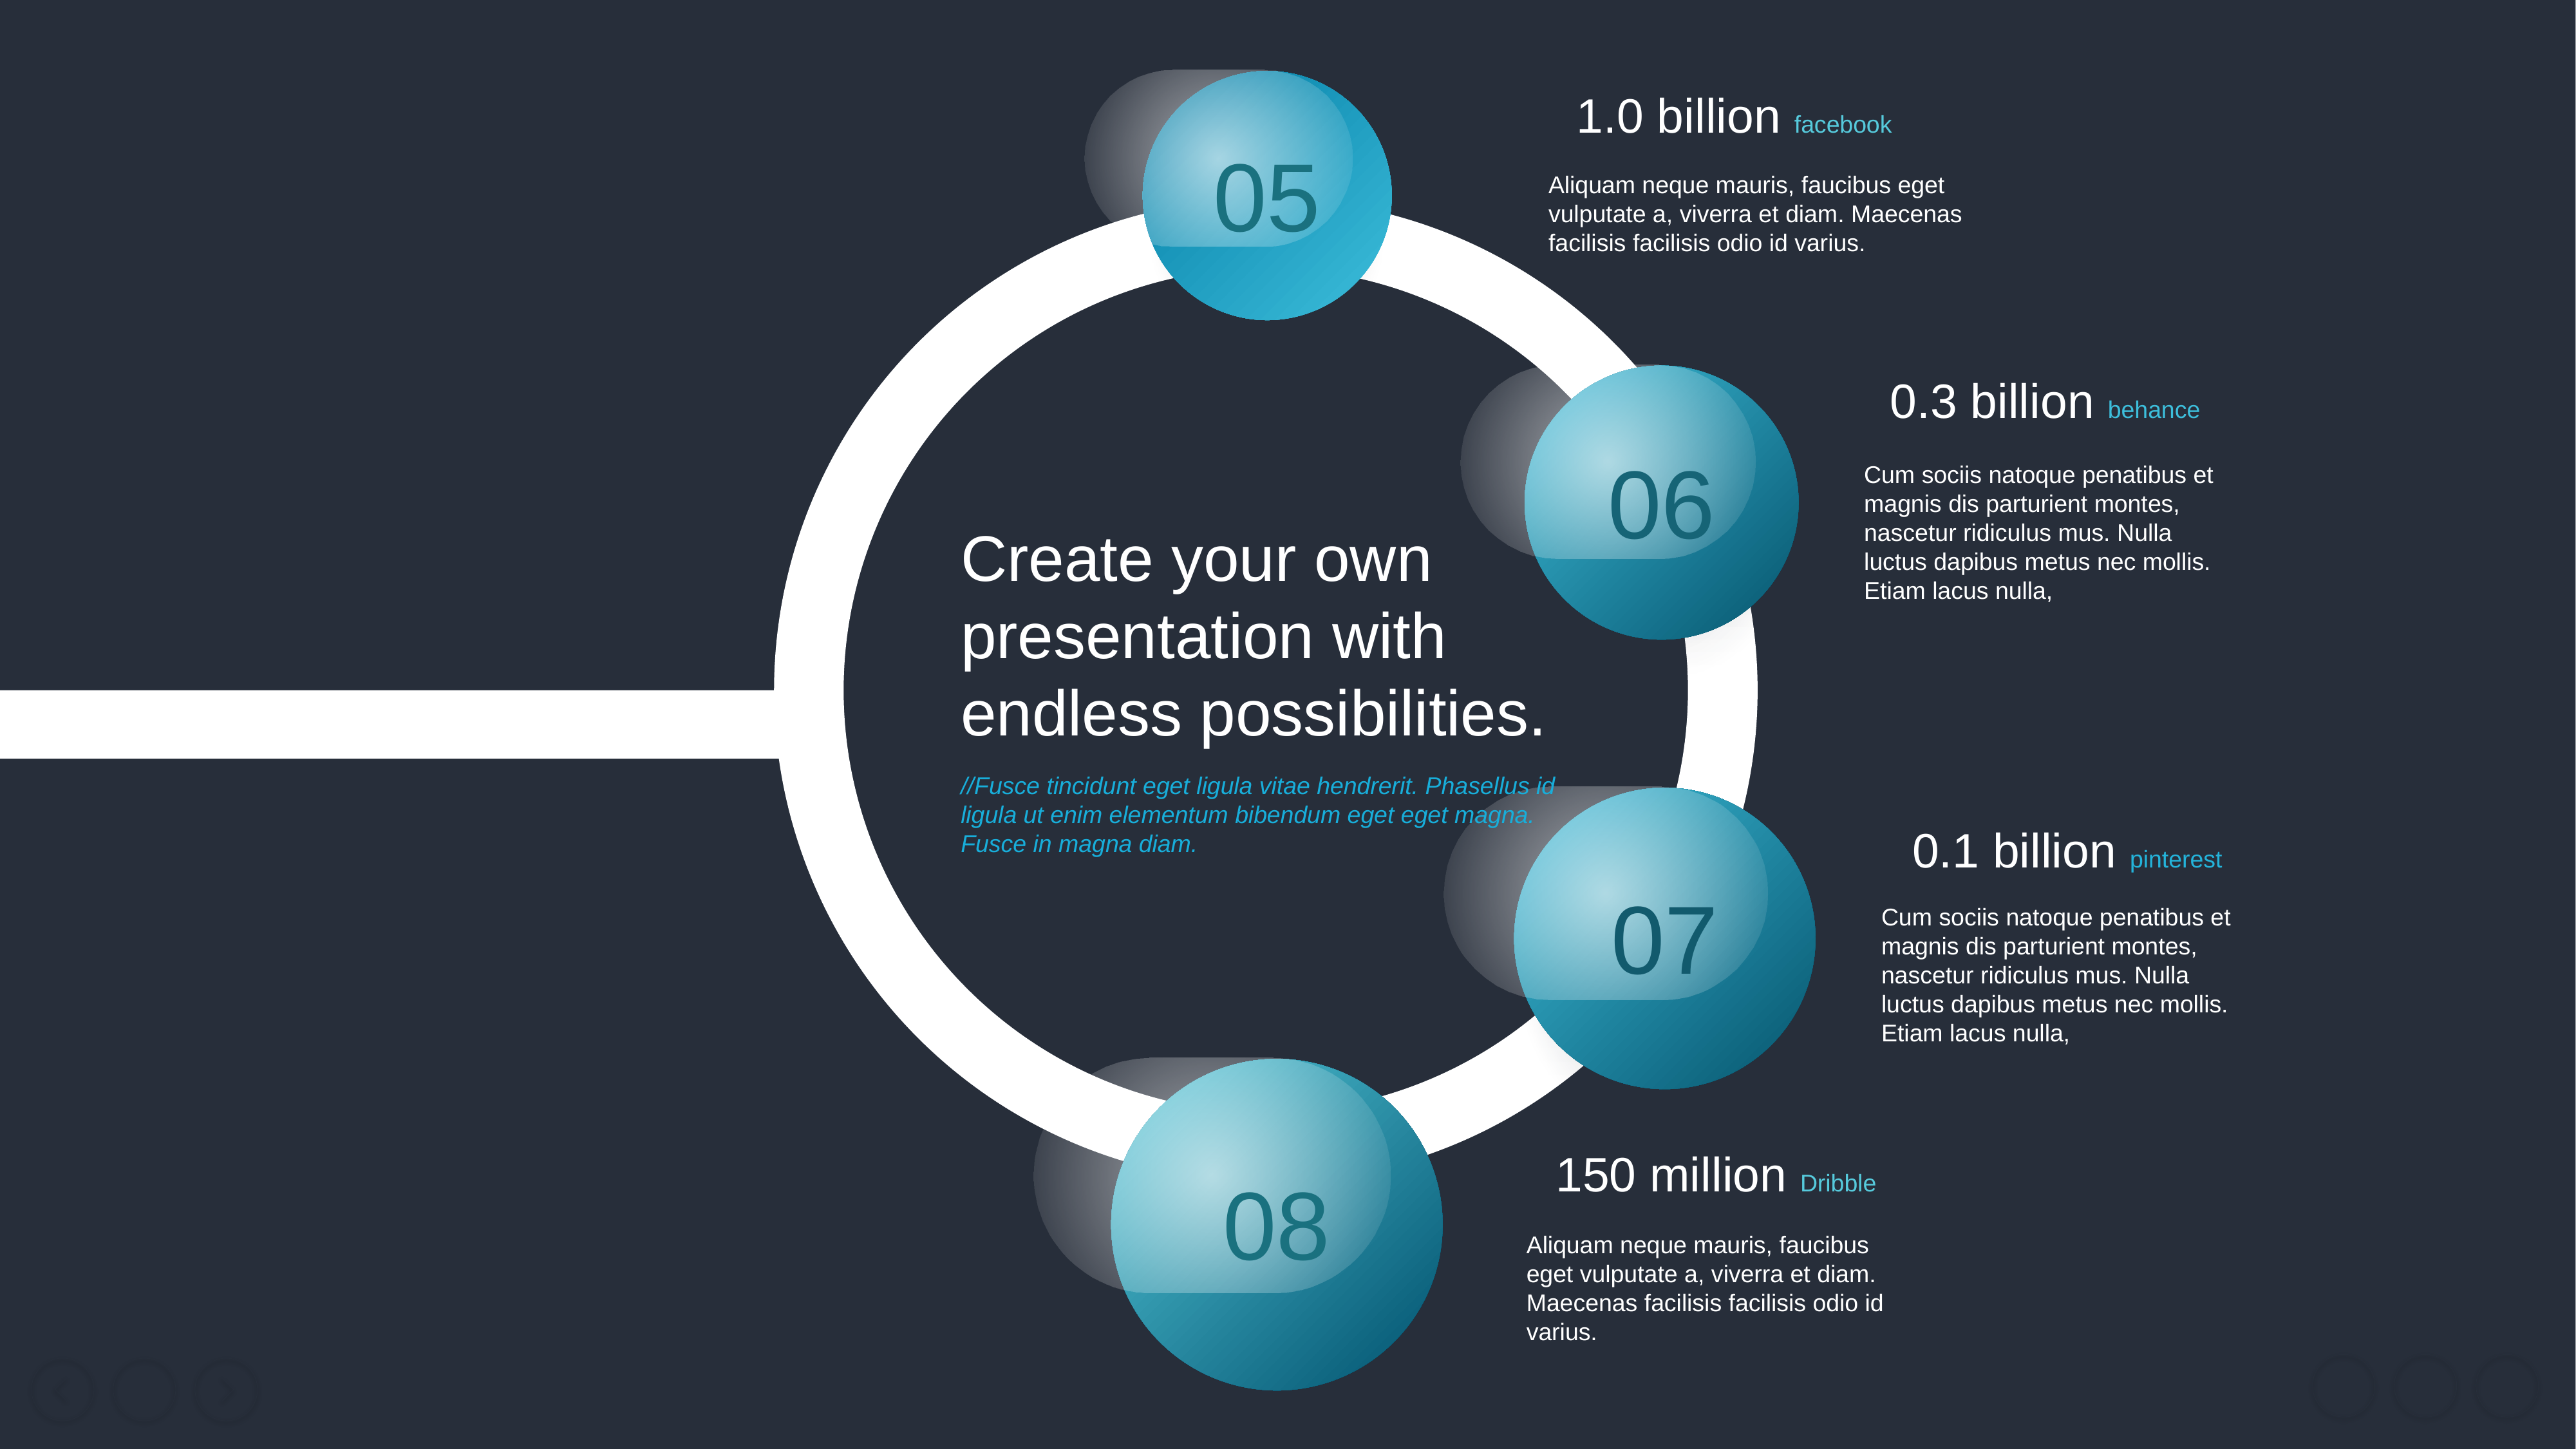

05
1.0 billion facebook
Aliquam neque mauris, faucibus eget vulputate a, viverra et diam. Maecenas facilisis facilisis odio id varius.

06
0.3 billion behance
Cum sociis natoque penatibus et magnis dis parturient montes, nascetur ridiculus mus. Nulla luctus dapibus metus nec mollis. Etiam lacus nulla,
Create your own presentation with endless possibilities.

//Fusce tincidunt eget ligula vitae hendrerit. Phasellus id ligula ut enim elementum bibendum eget eget magna. Fusce in magna diam.

07
0.1 billion pinterest
Cum sociis natoque penatibus et magnis dis parturient montes, nascetur ridiculus mus. Nulla luctus dapibus metus nec mollis. Etiam lacus nulla,

08
150 million Dribble
Aliquam neque mauris, faucibus eget vulputate a, viverra et diam. Maecenas facilisis facilisis odio id varius.